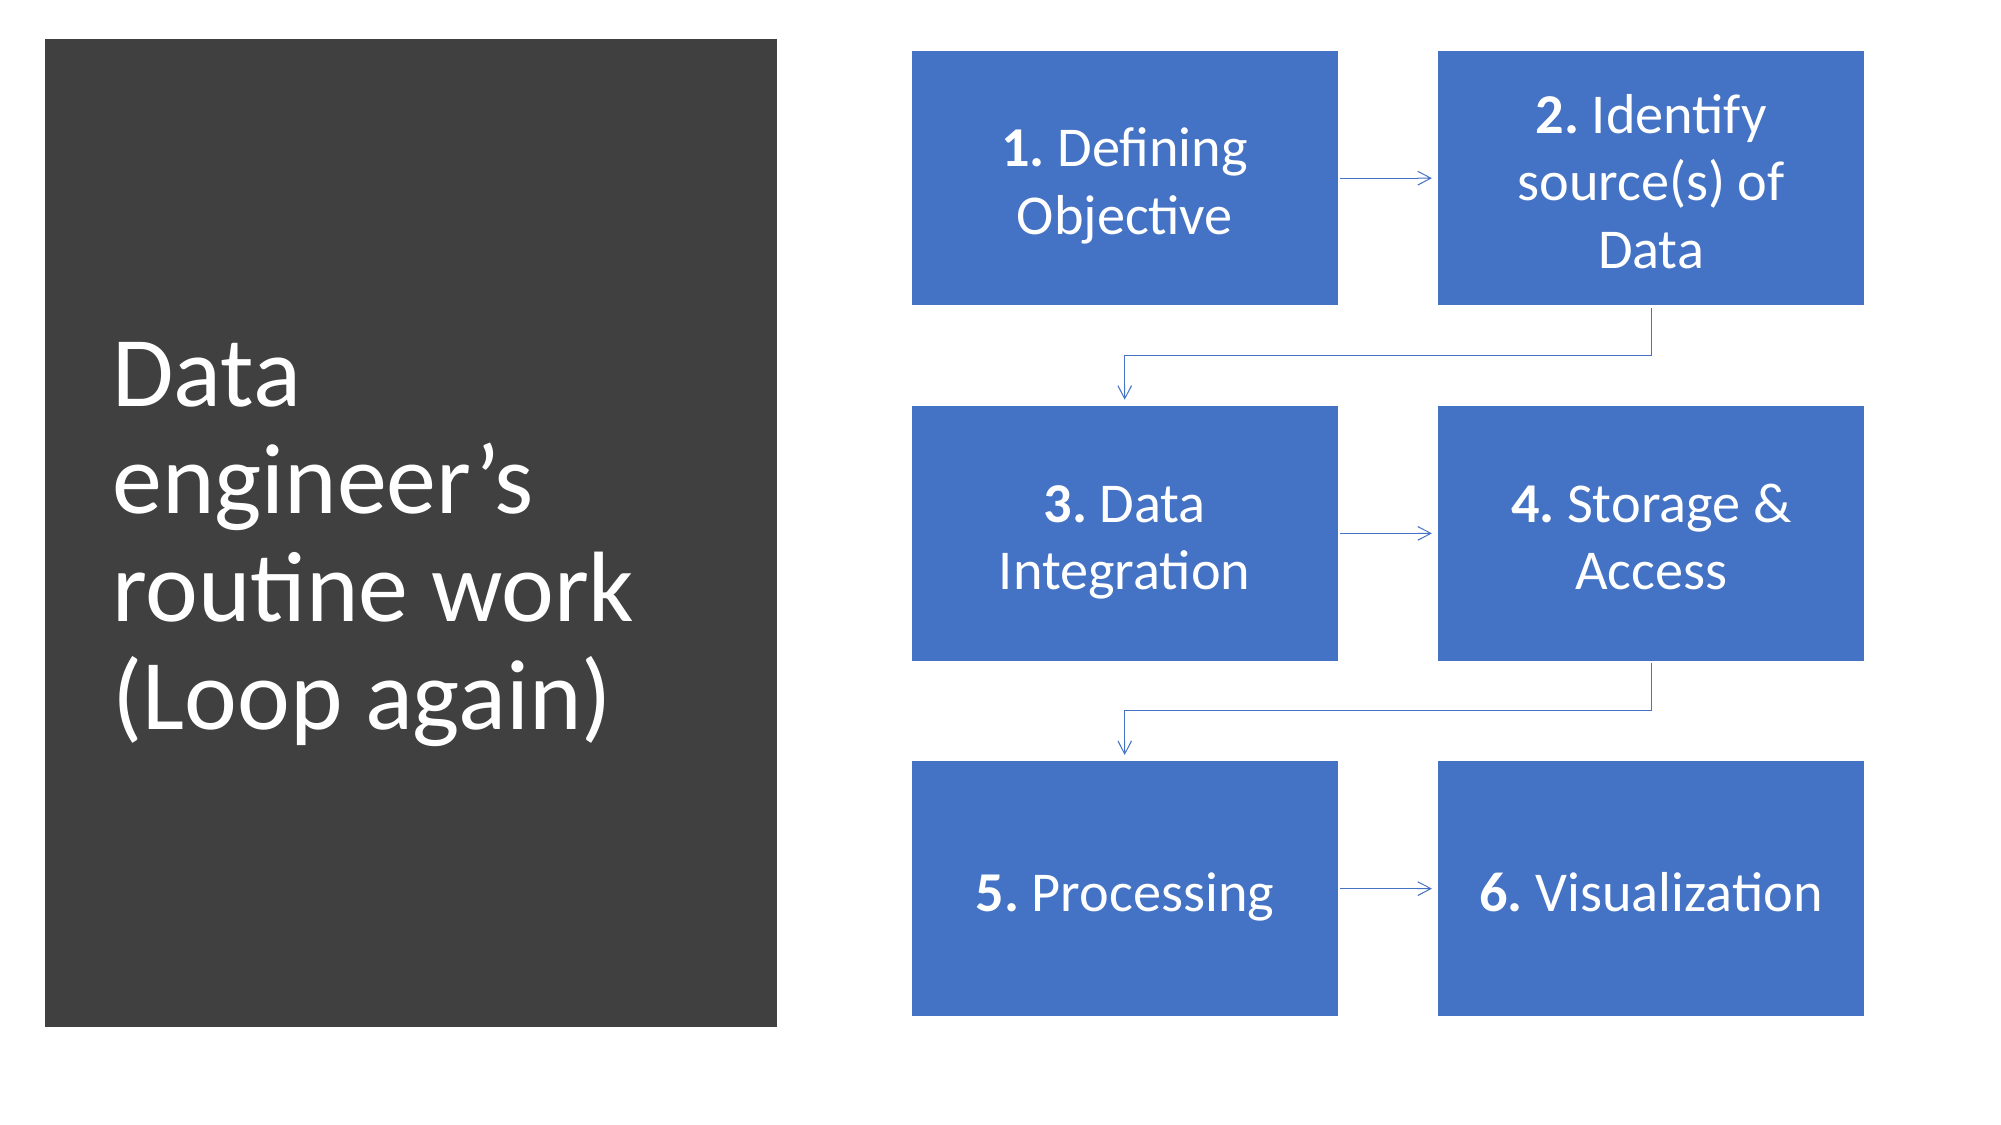

1. Defining Objective

2. Identify source(s) of Data

3. Data Integration

4. Storage & Access

5. Processing
6. Visualization
# Data engineer’s routine work (Loop again)